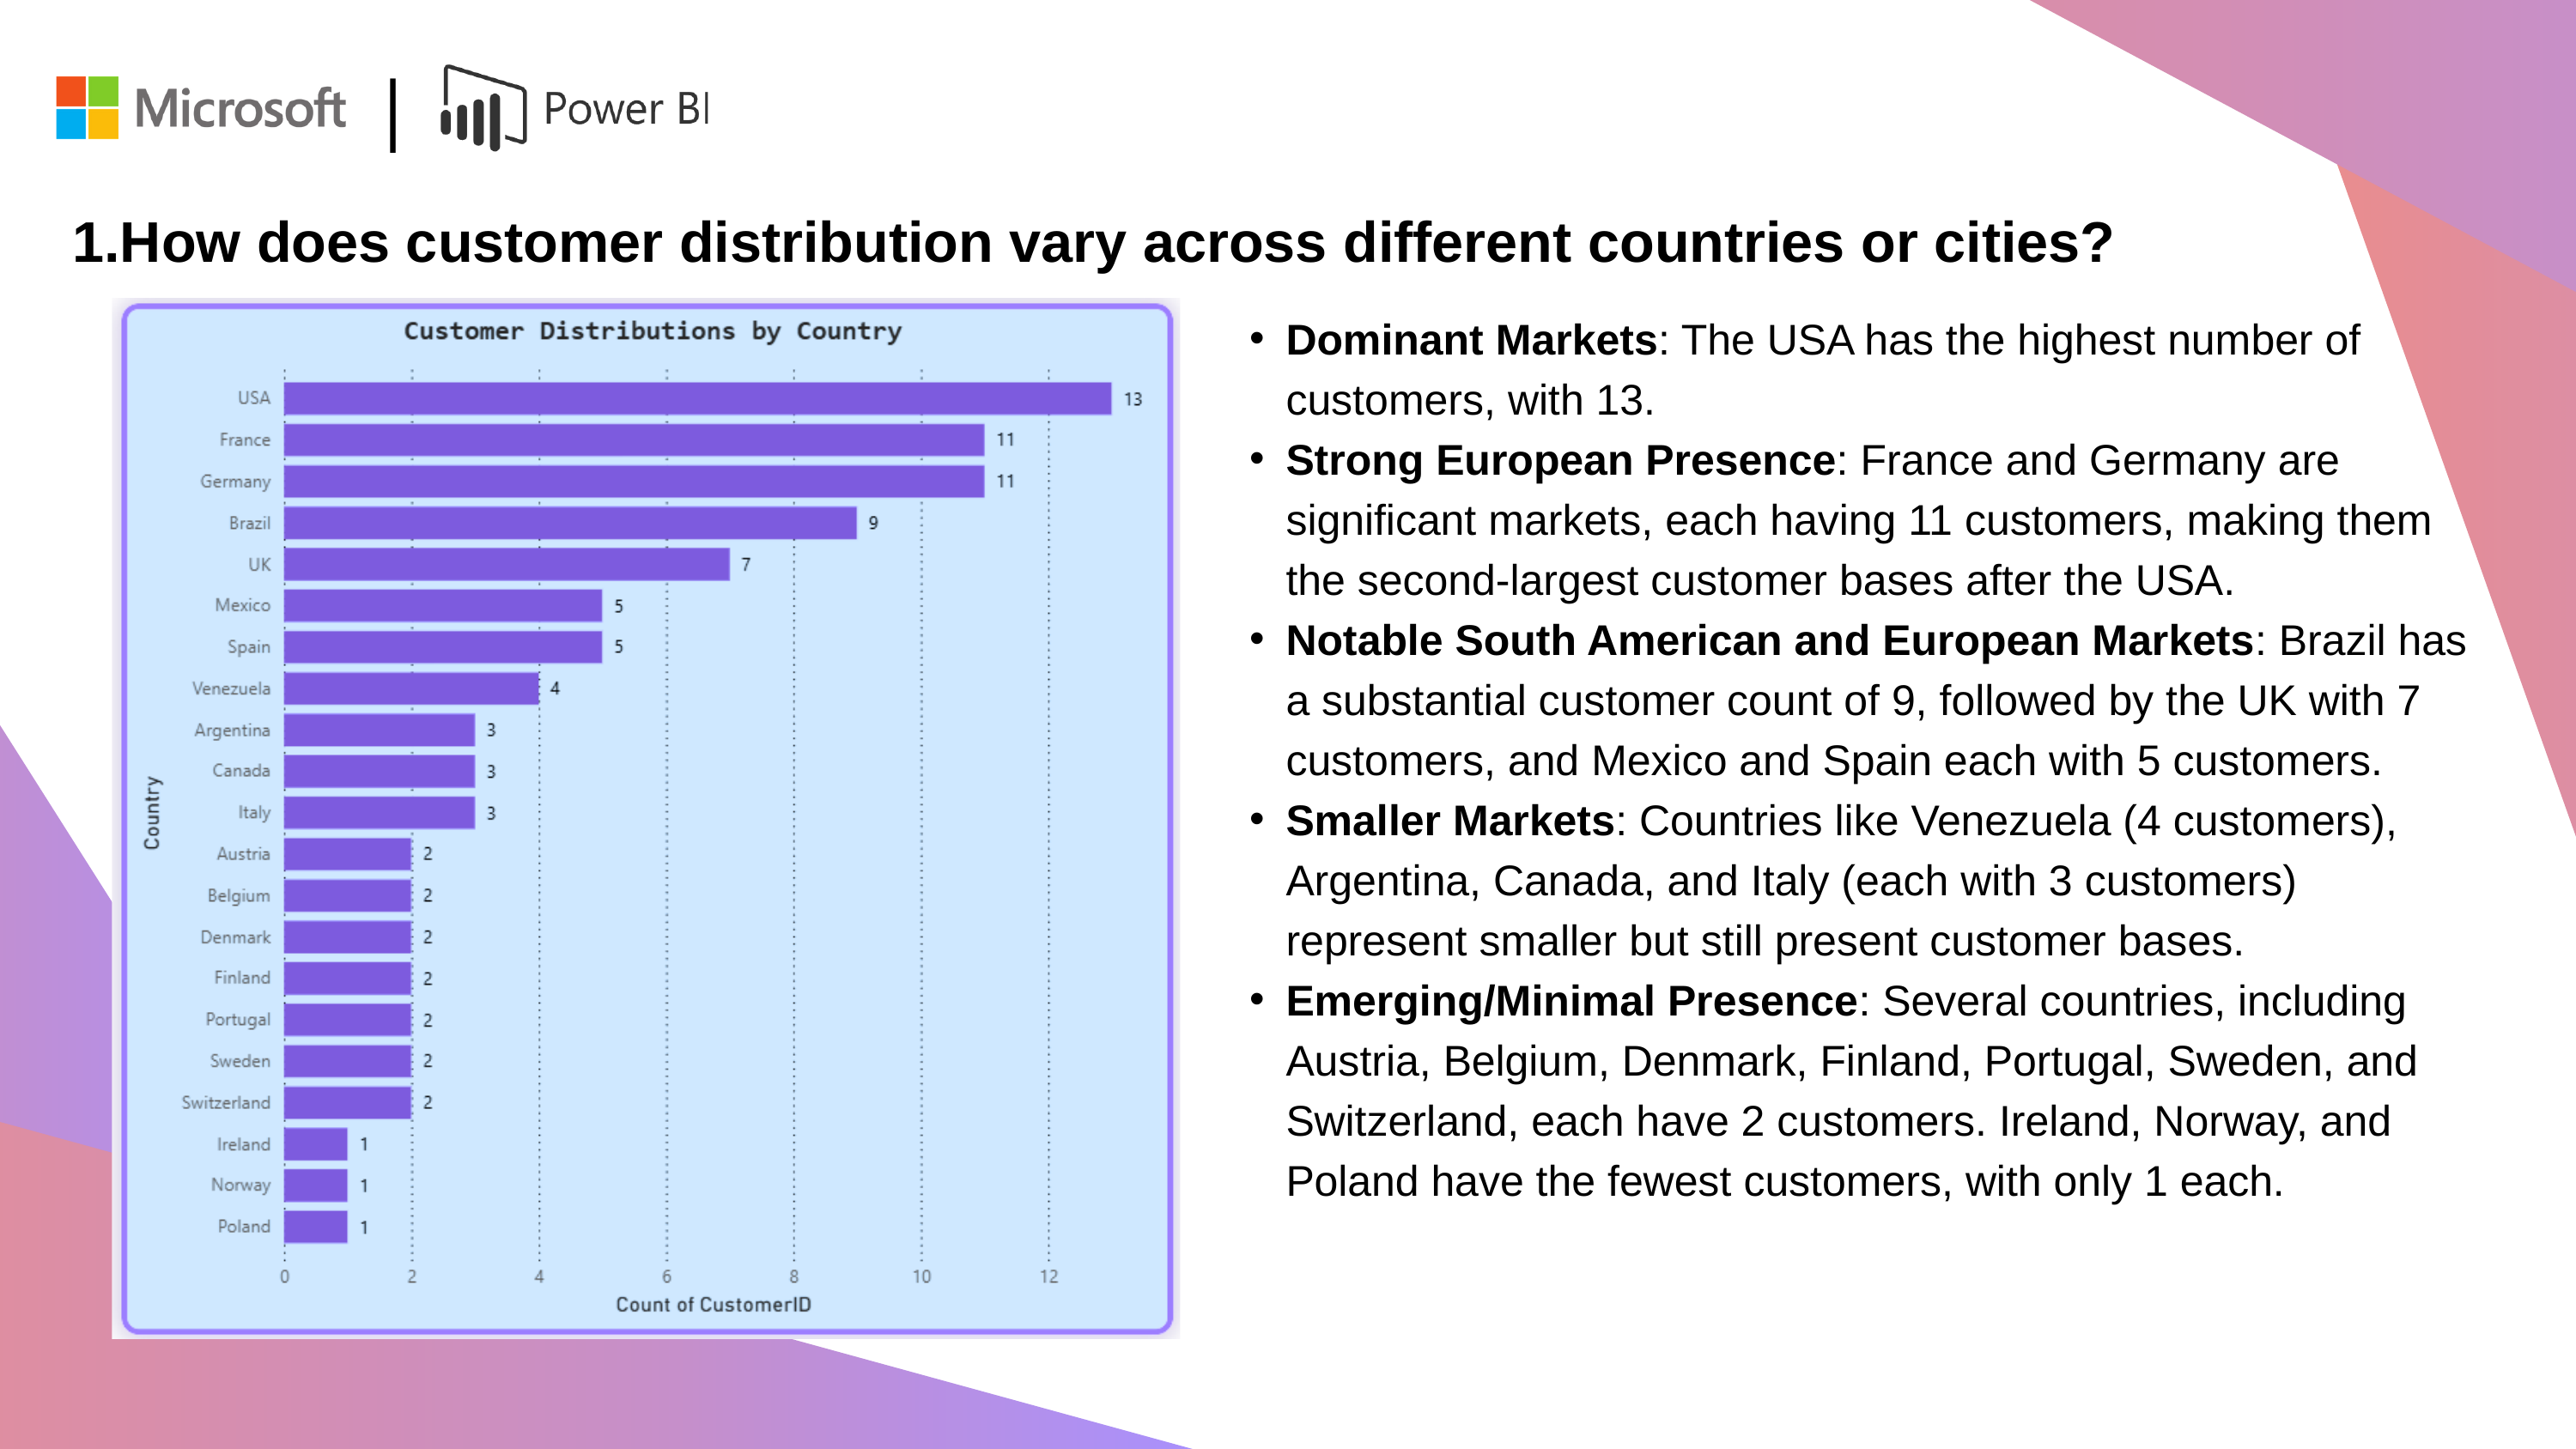

|

1.How does customer distribution vary across different countries or cities?

Dominant Markets: The USA has the highest number of customers, with 13.
Strong European Presence: France and Germany are significant markets, each having 11 customers, making them the second-largest customer bases after the USA.
Notable South American and European Markets: Brazil has a substantial customer count of 9, followed by the UK with 7 customers, and Mexico and Spain each with 5 customers.
Smaller Markets: Countries like Venezuela (4 customers), Argentina, Canada, and Italy (each with 3 customers) represent smaller but still present customer bases.
Emerging/Minimal Presence: Several countries, including Austria, Belgium, Denmark, Finland, Portugal, Sweden, and Switzerland, each have 2 customers. Ireland, Norway, and Poland have the fewest customers, with only 1 each.